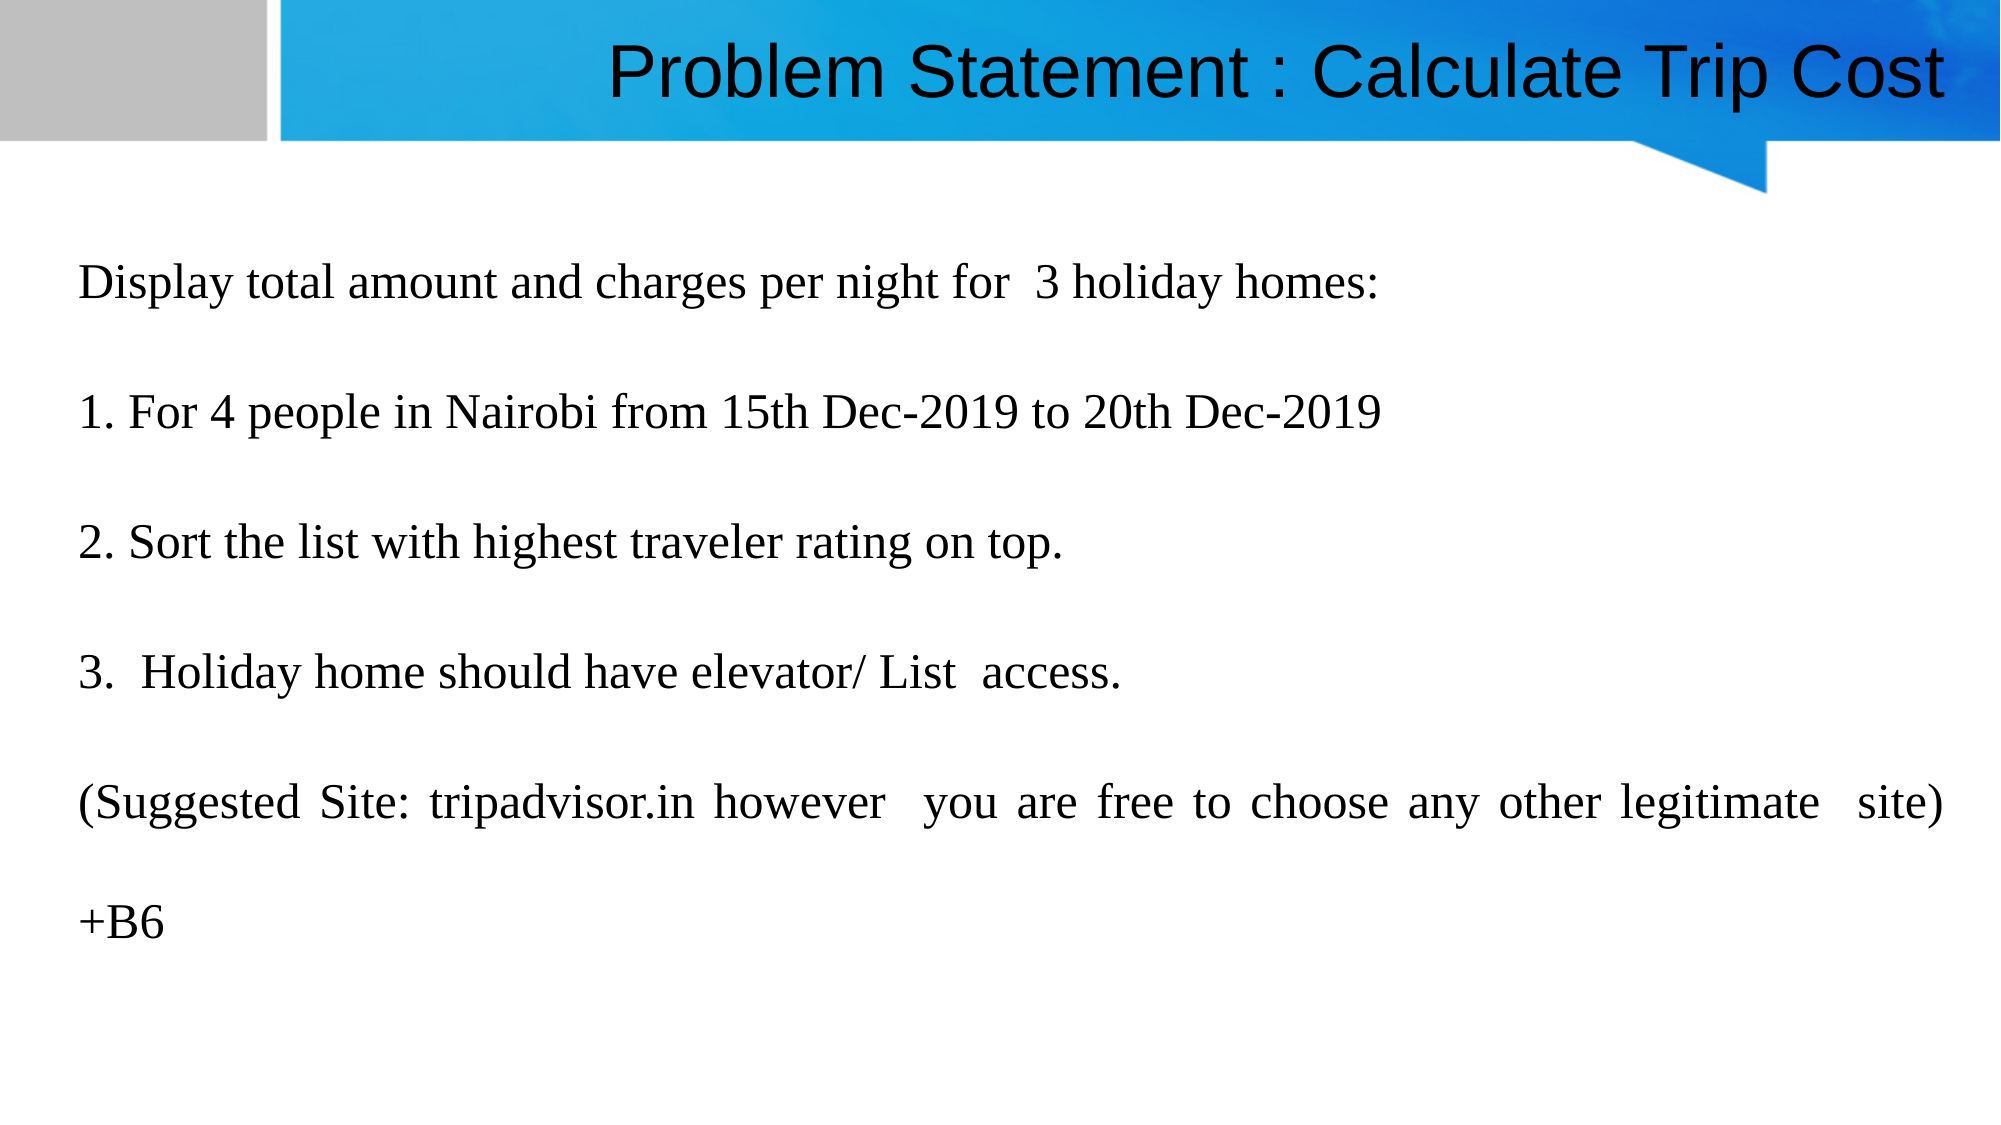

# Problem Statement : Calculate Trip Cost
Display total amount and charges per night for  3 holiday homes:
1. For 4 people in Nairobi from 15th Dec-2019 to 20th Dec-2019
2. Sort the list with highest traveler rating on top.
3.  Holiday home should have elevator/ List  access.
(Suggested Site: tripadvisor.in however  you are free to choose any other legitimate  site)+B6